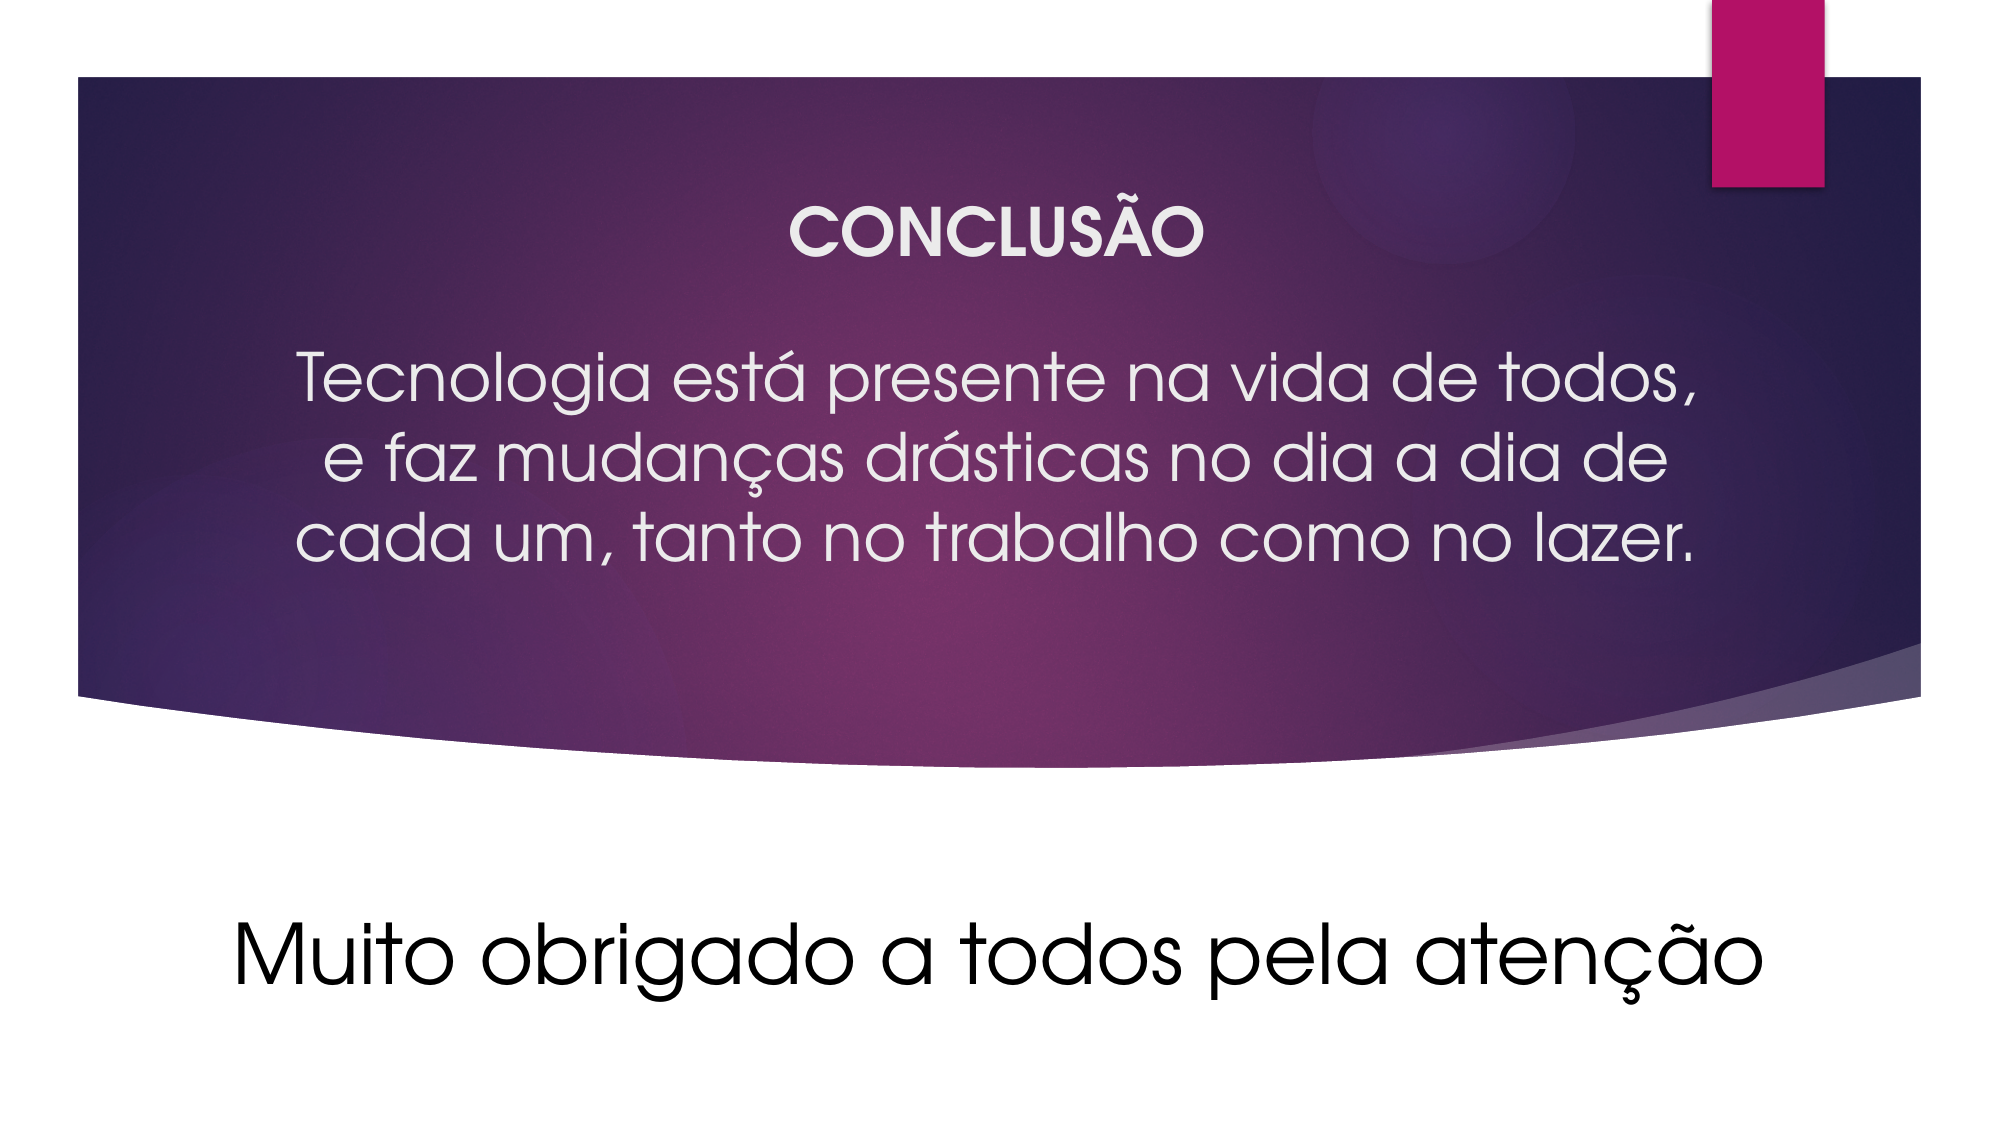

CONCLUSÃO
Tecnologia está presente na vida de todos, e faz mudanças drásticas no dia a dia de cada um, tanto no trabalho como no lazer.
# Muito obrigado a todos pela atenção